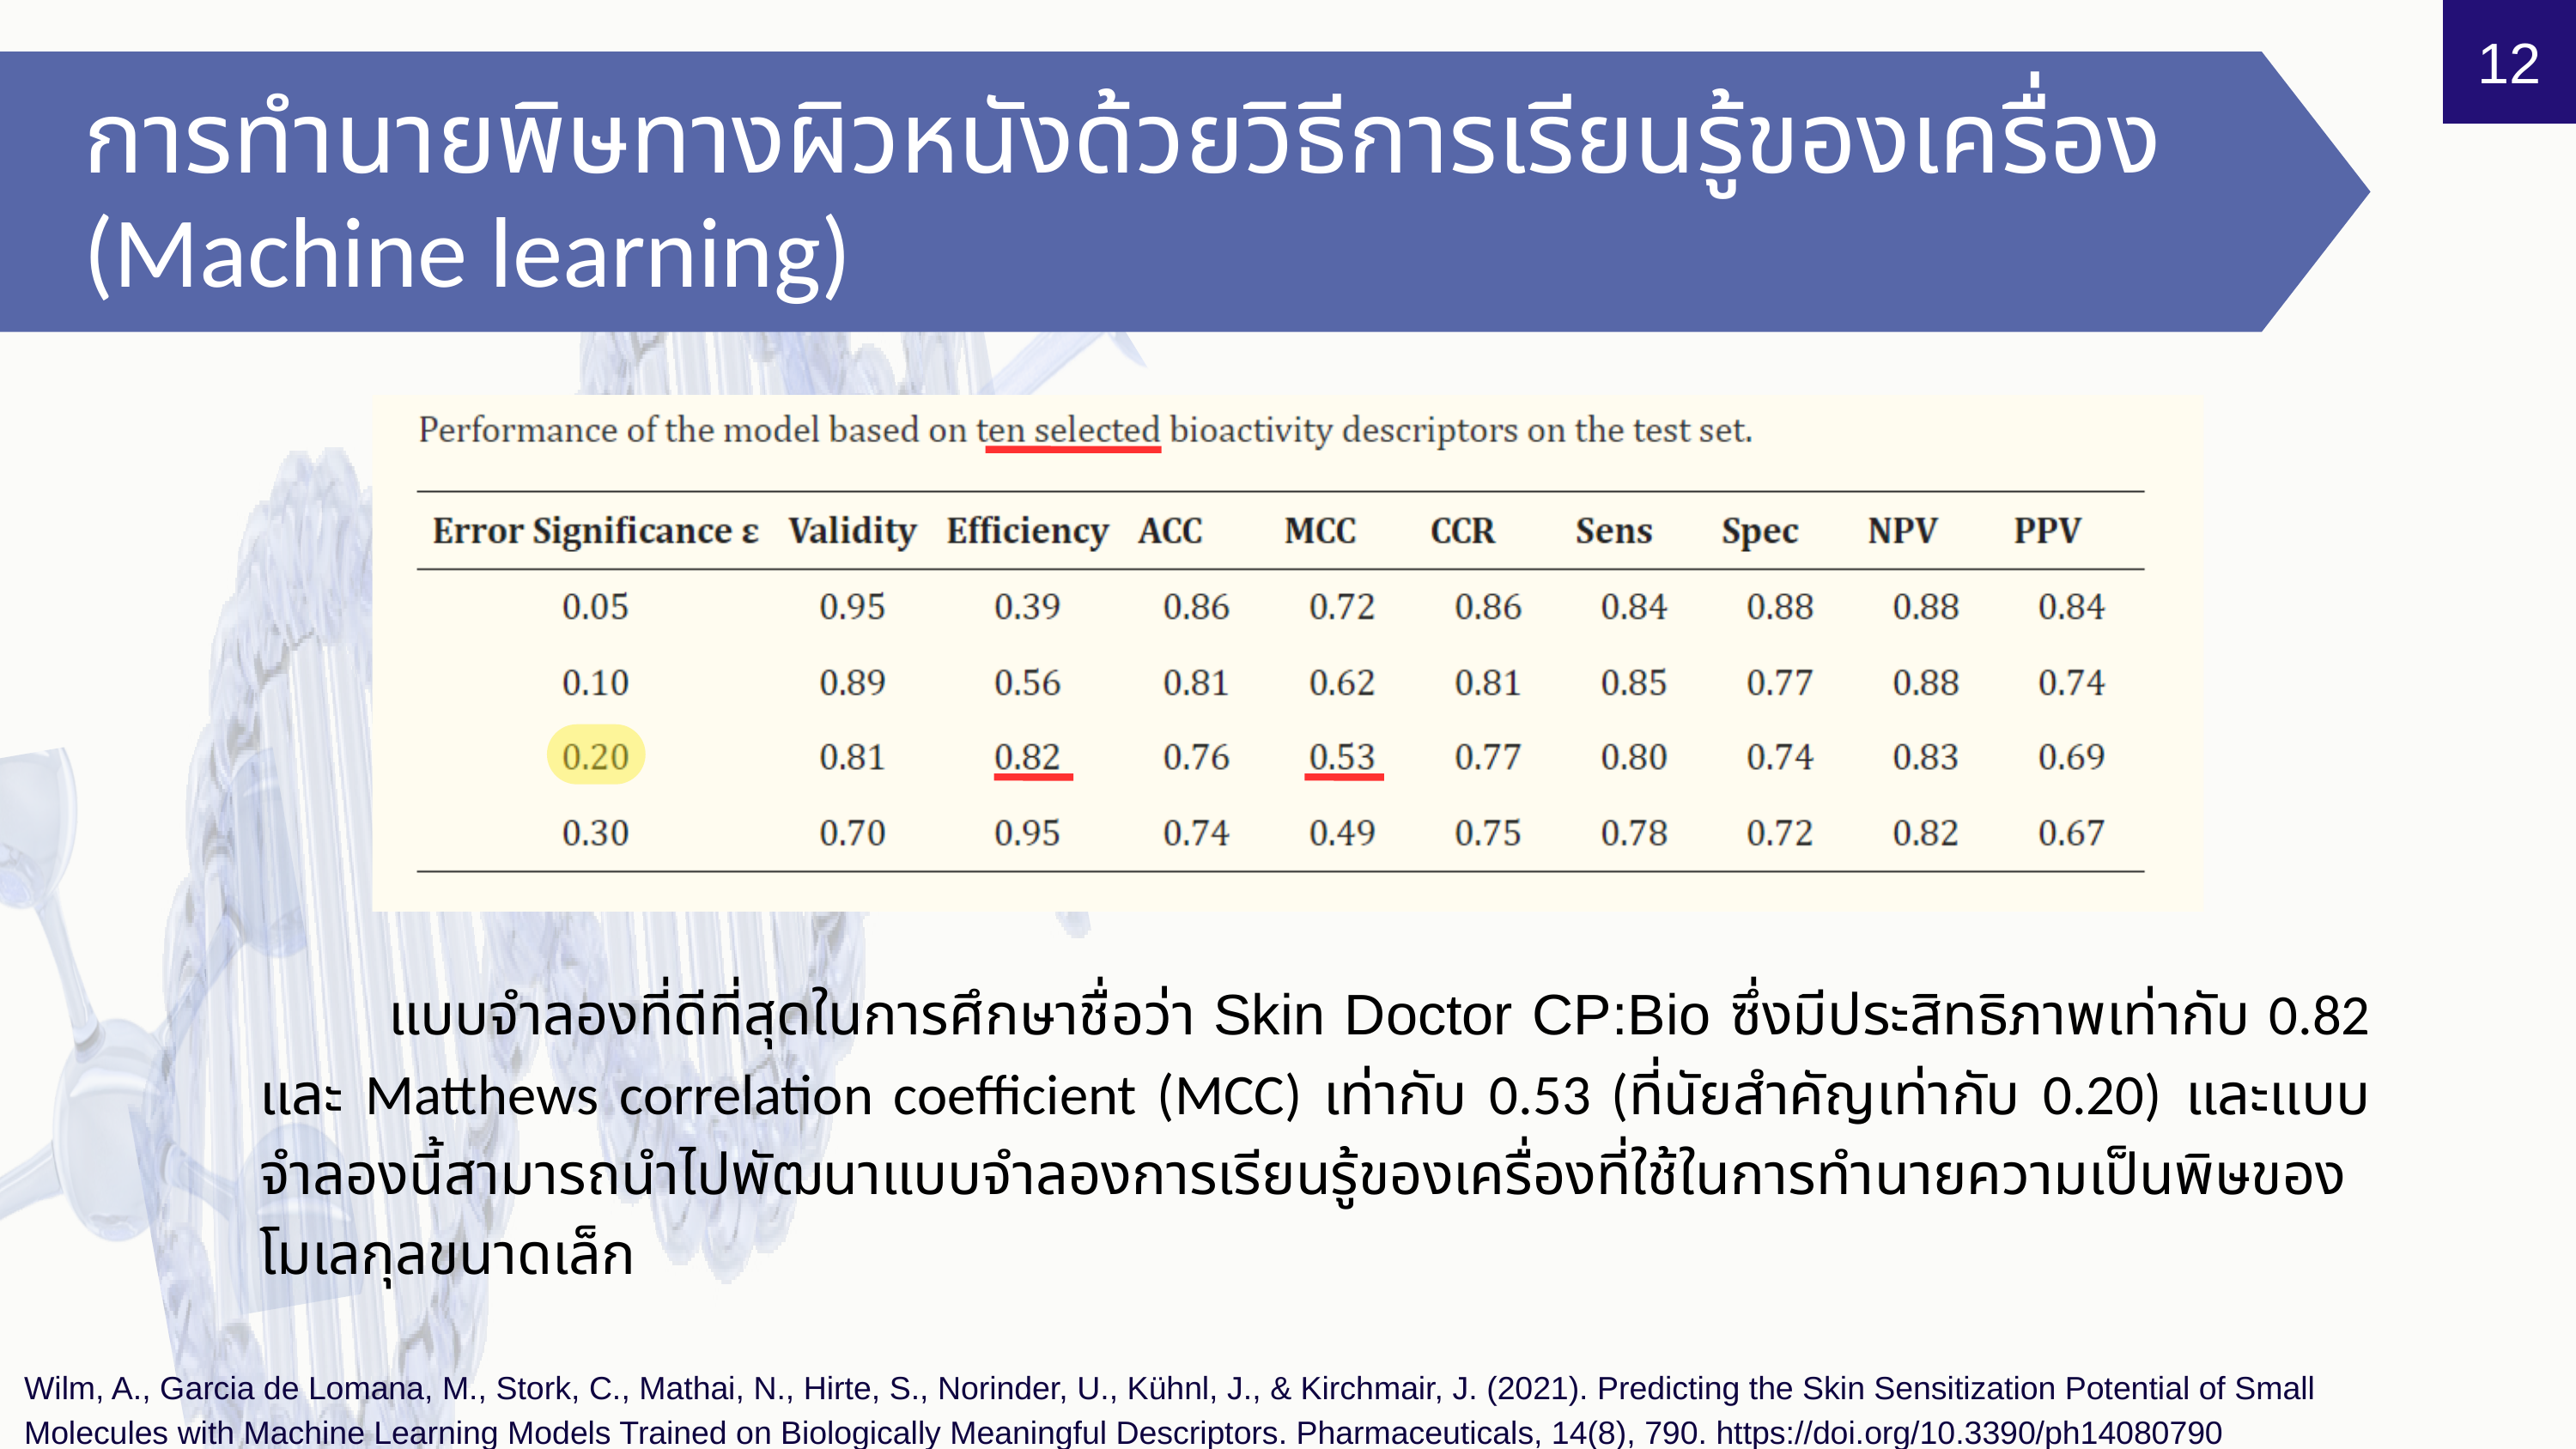

12

การทำนายพิษทางผิวหนังด้วยวิธีการเรียนรู้ของเครื่อง (Machine learning)

       แบบจำลองที่ดีที่สุดในการศึกษาชื่อว่า Skin Doctor CP:Bio ซึ่งมีประสิทธิภาพเท่ากับ 0.82 และ Matthews correlation coefficient (MCC) เท่ากับ 0.53 (ที่นัยสำคัญเท่ากับ 0.20) และแบบจำลองนี้สามารถนำไปพัฒนาแบบจำลองการเรียนรู้ของเครื่องที่ใช้ในการทำนายความเป็นพิษของโมเลกุลขนาดเล็ก
Wilm, A., Garcia de Lomana, M., Stork, C., Mathai, N., Hirte, S., Norinder, U., Kühnl, J., & Kirchmair, J. (2021). Predicting the Skin Sensitization Potential of Small Molecules with Machine Learning Models Trained on Biologically Meaningful Descriptors. Pharmaceuticals, 14(8), 790. https://doi.org/10.3390/ph14080790